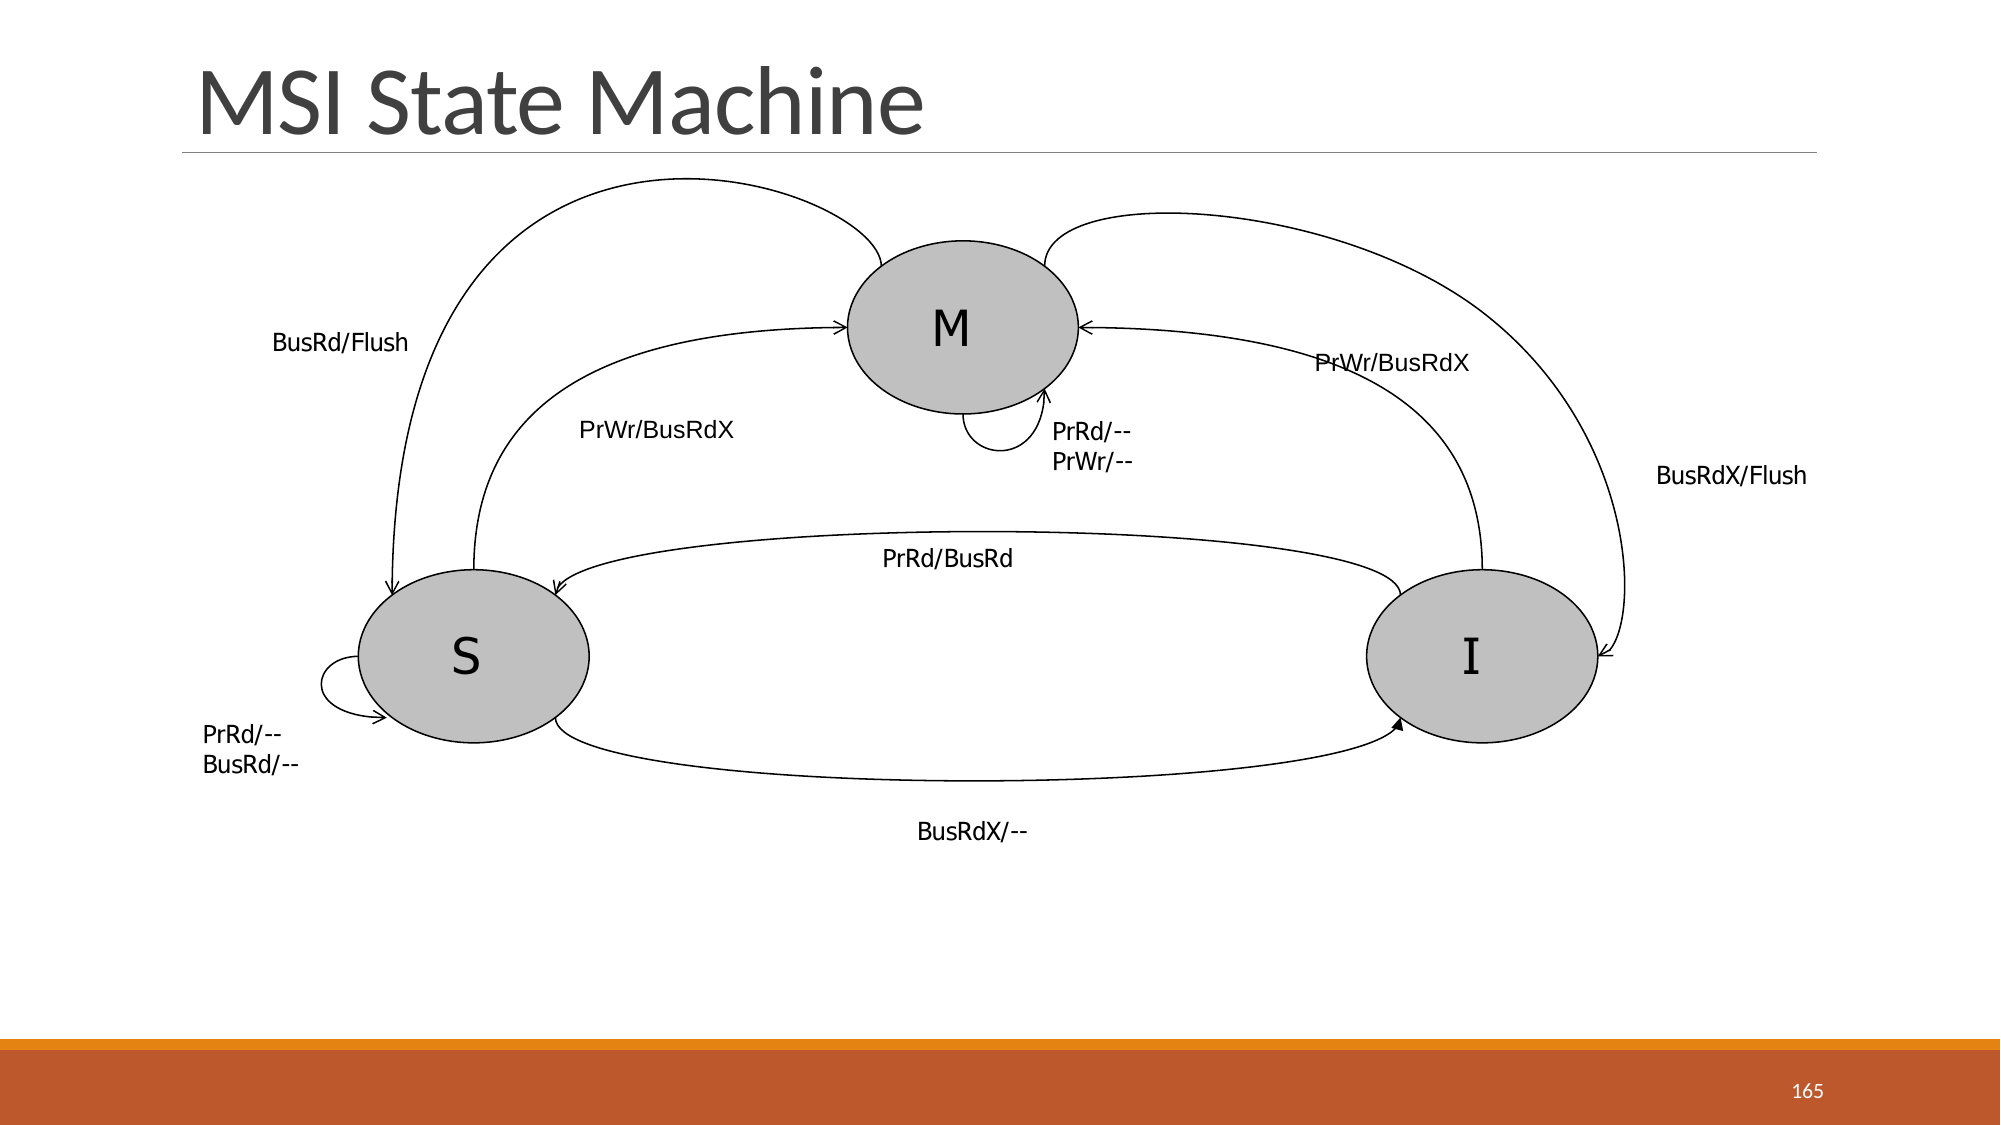

# MSI State Machine

M
BusRd/Flush
PrWr/BusRdX
PrWr/BusRdX
PrRd/--
PrWr/--
BusRdX/Flush
PrRd/BusRd

S
I
PrRd/--
BusRd/--
BusRdX/--
165